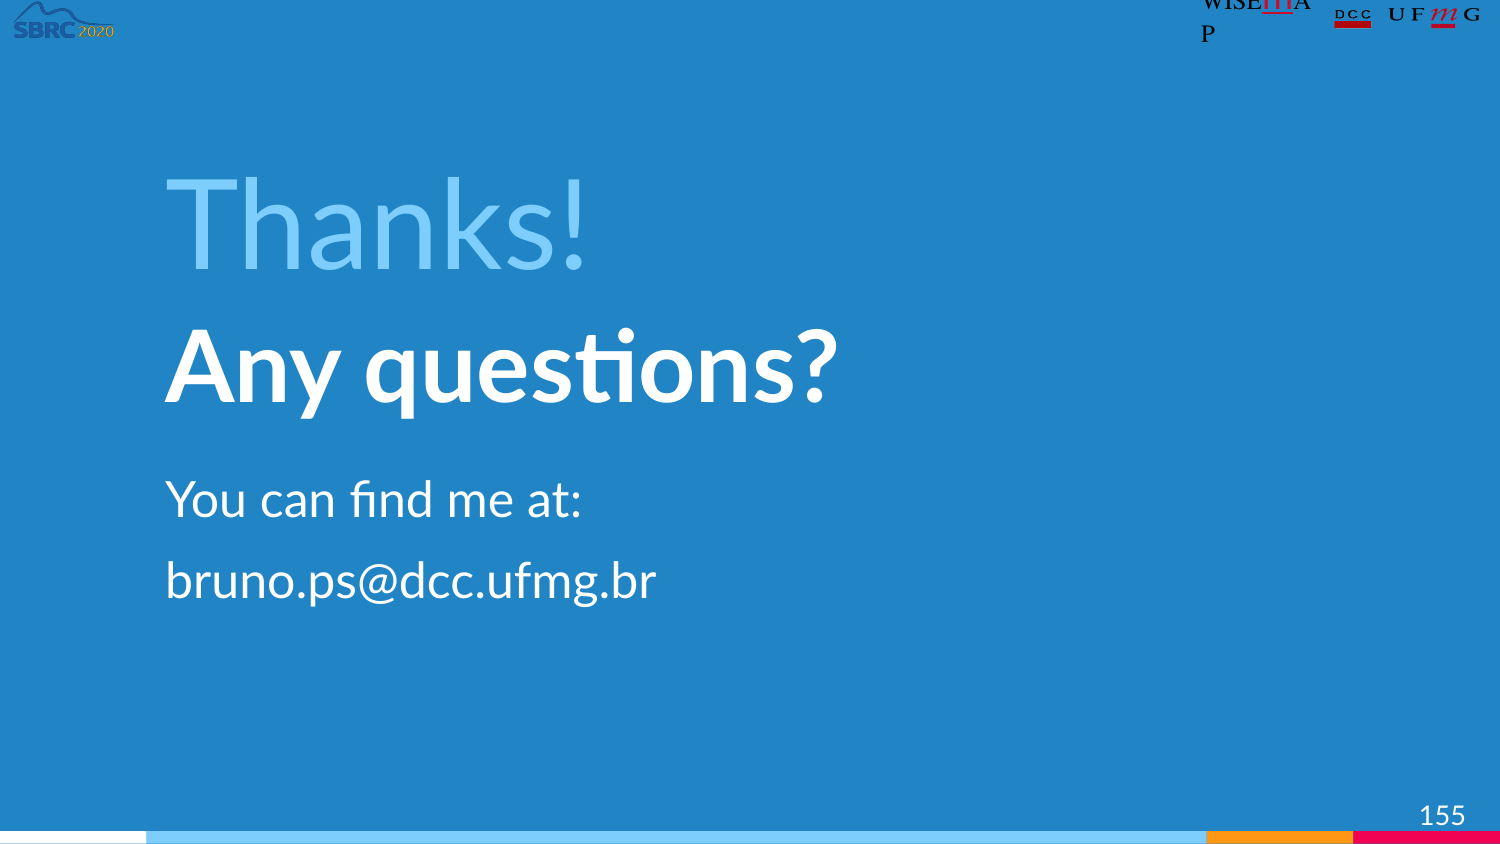

Thanks!
Any questions?
You can find me at:
bruno.ps@dcc.ufmg.br
155